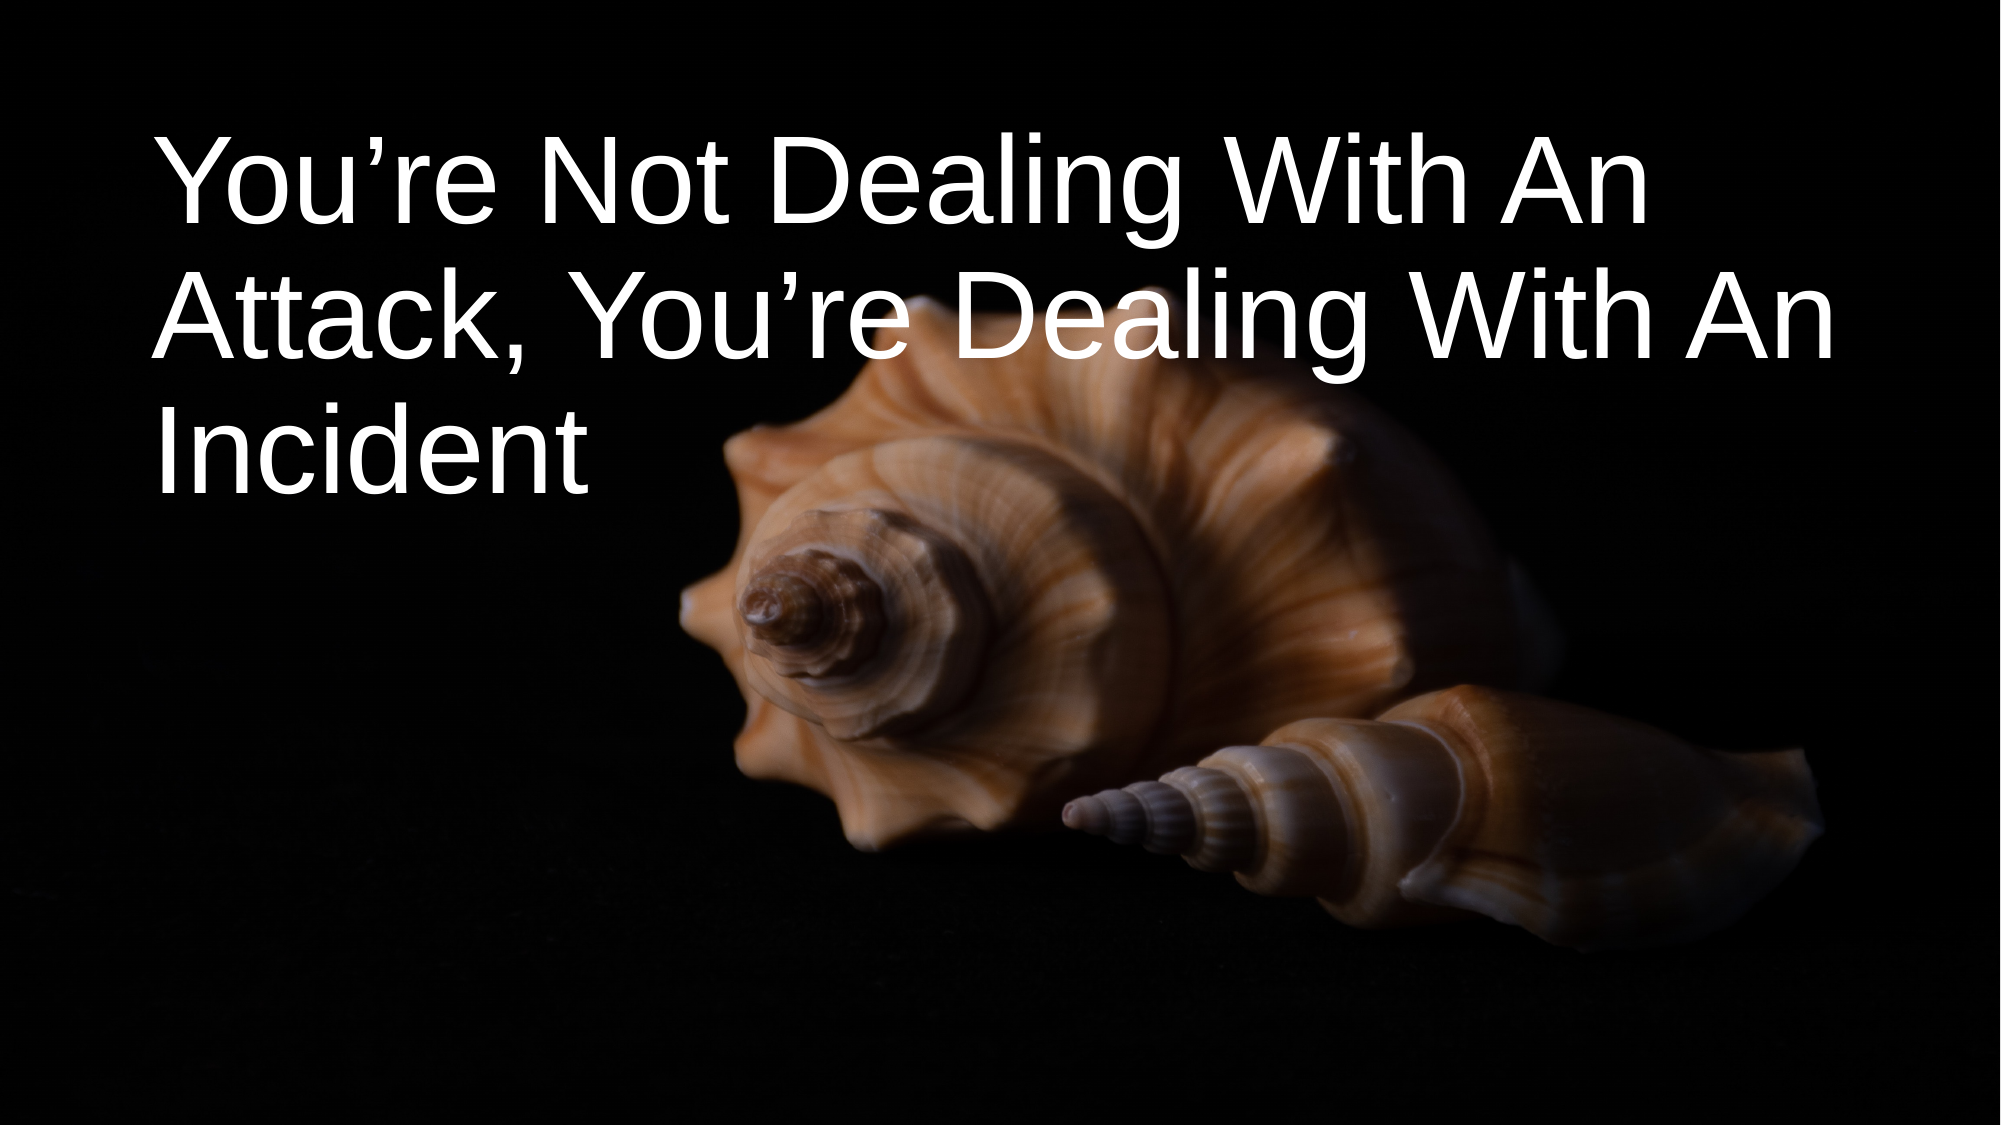

# You’re Not Dealing With An Attack, You’re Dealing With An Incident